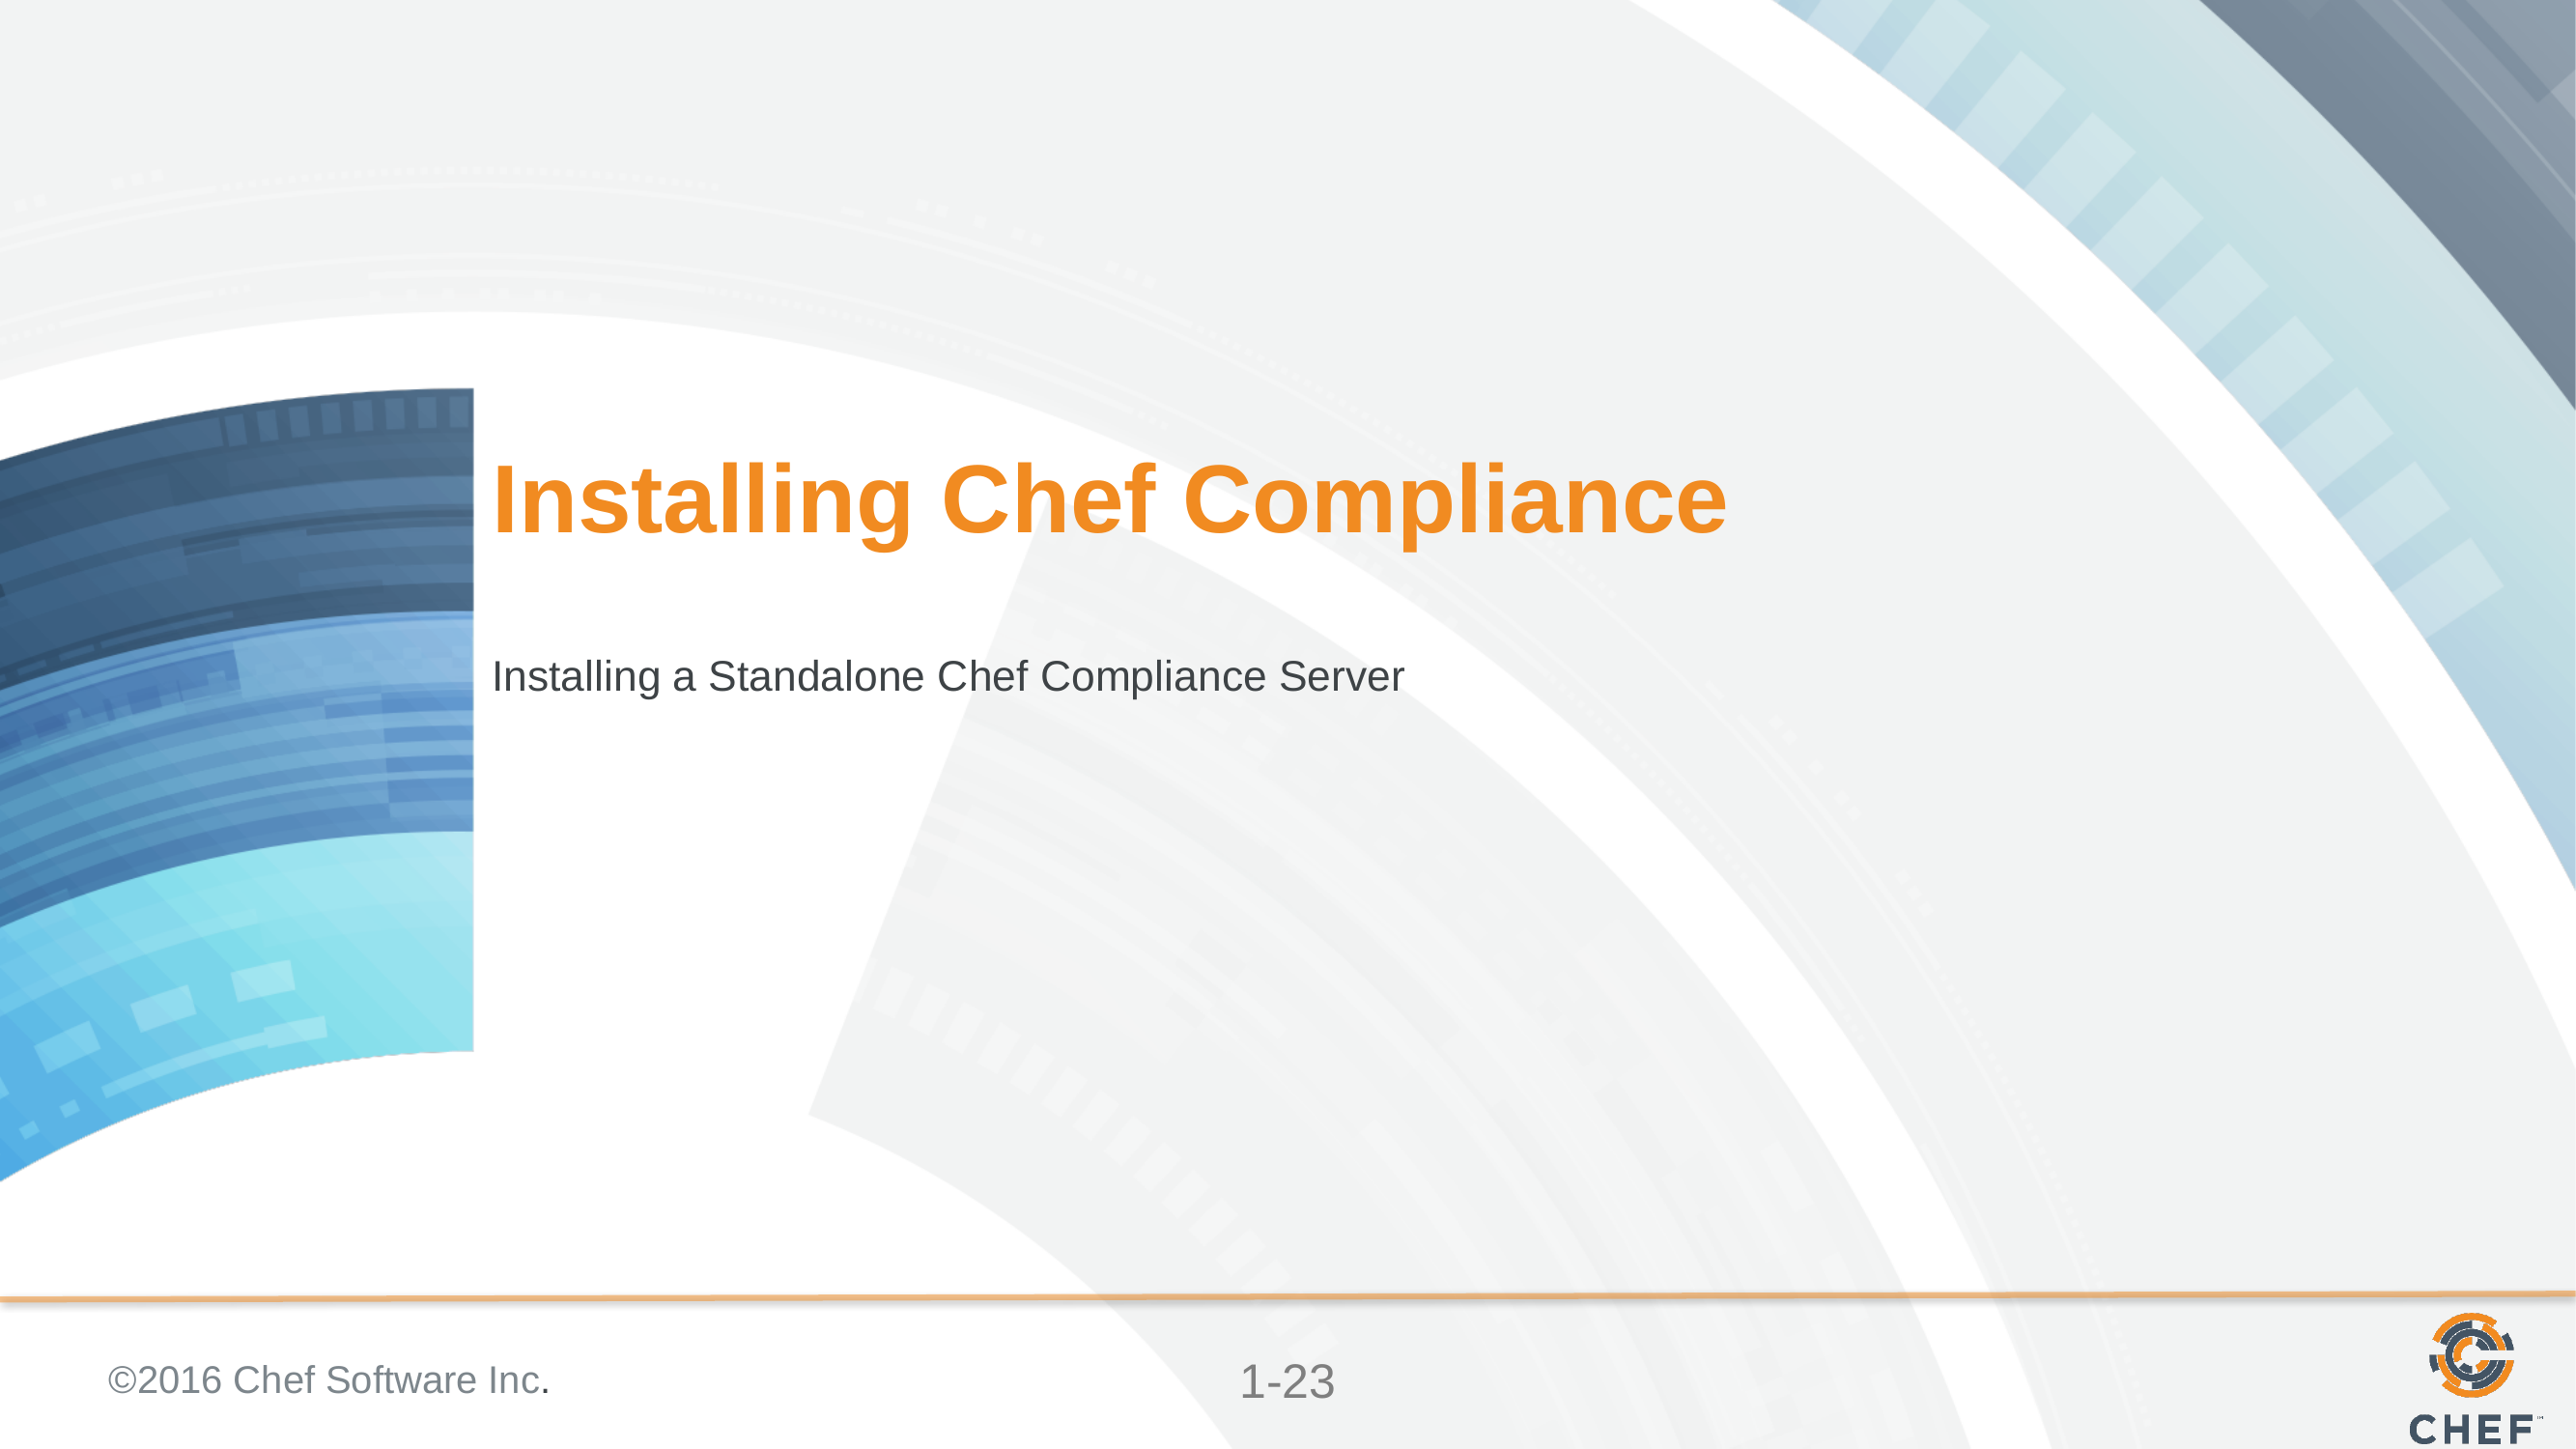

# Installing Chef Compliance
Installing a Standalone Chef Compliance Server